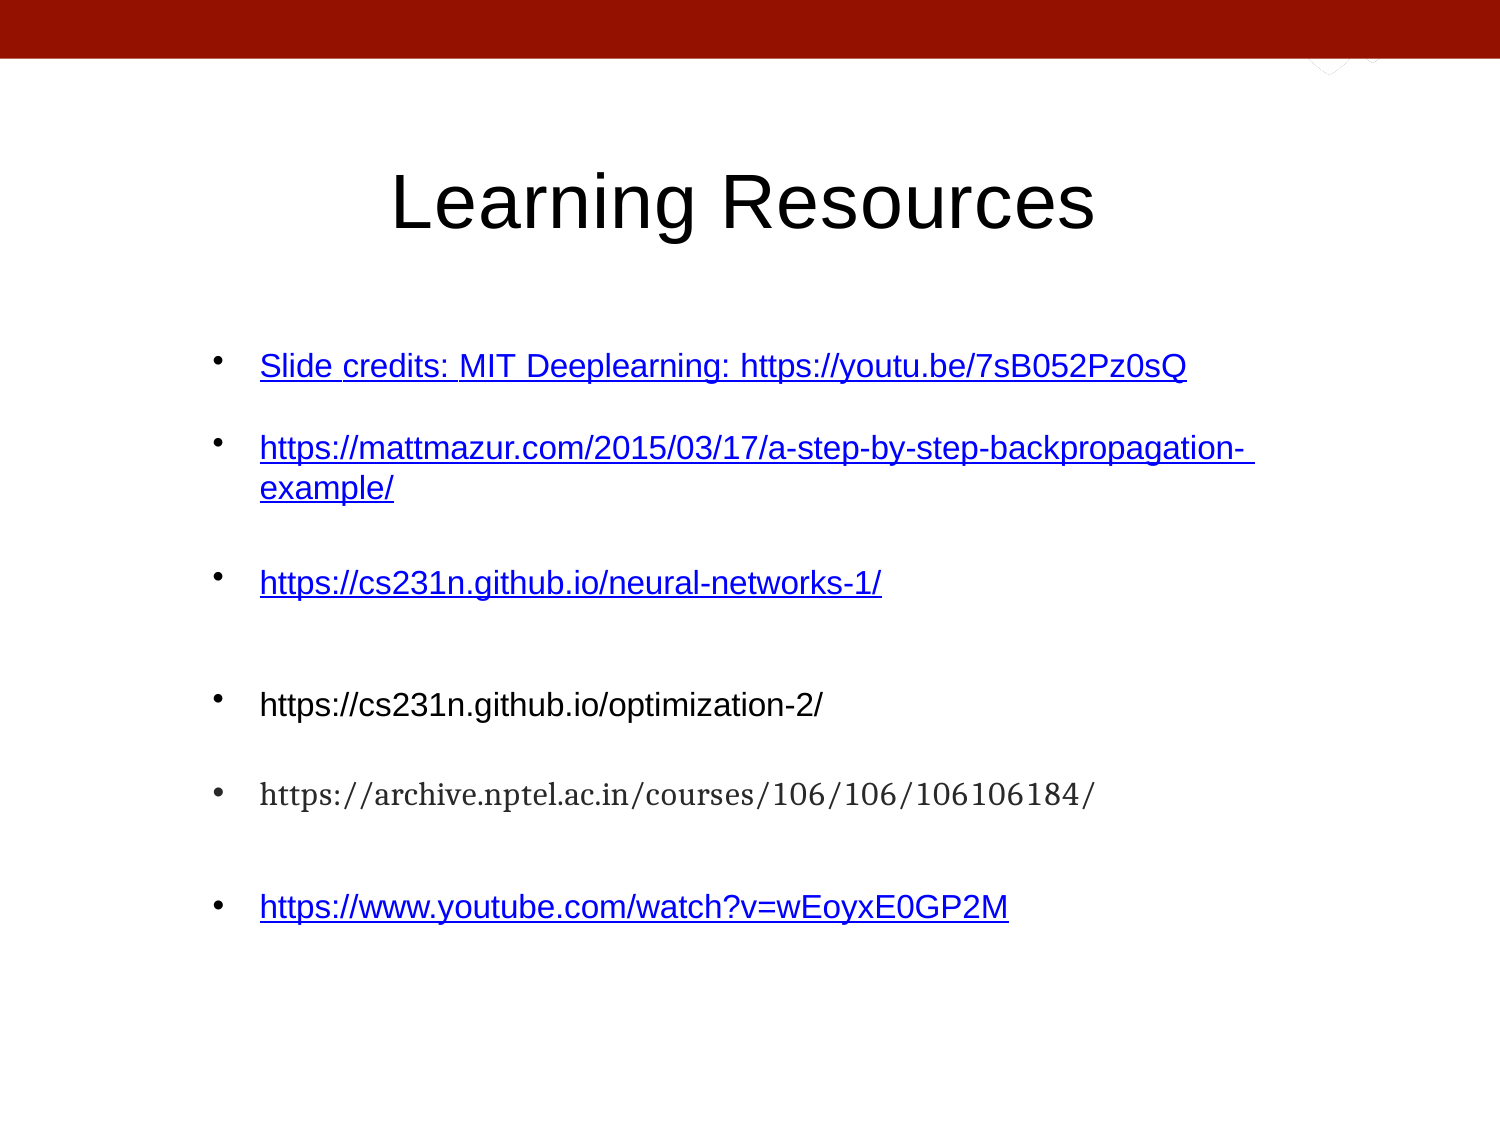

# Learning Resources
Slide credits: MIT Deeplearning: https://youtu.be/7sB052Pz0sQ

https://mattmazur.com/2015/03/17/a-step-by-step-backpropagation-  example/

https://cs231n.github.io/neural-networks-1/

https://cs231n.github.io/optimization-2/

https://archive.nptel.ac.in/courses/106/106/106106184/

https://www.youtube.com/watch?v=wEoyxE0GP2M